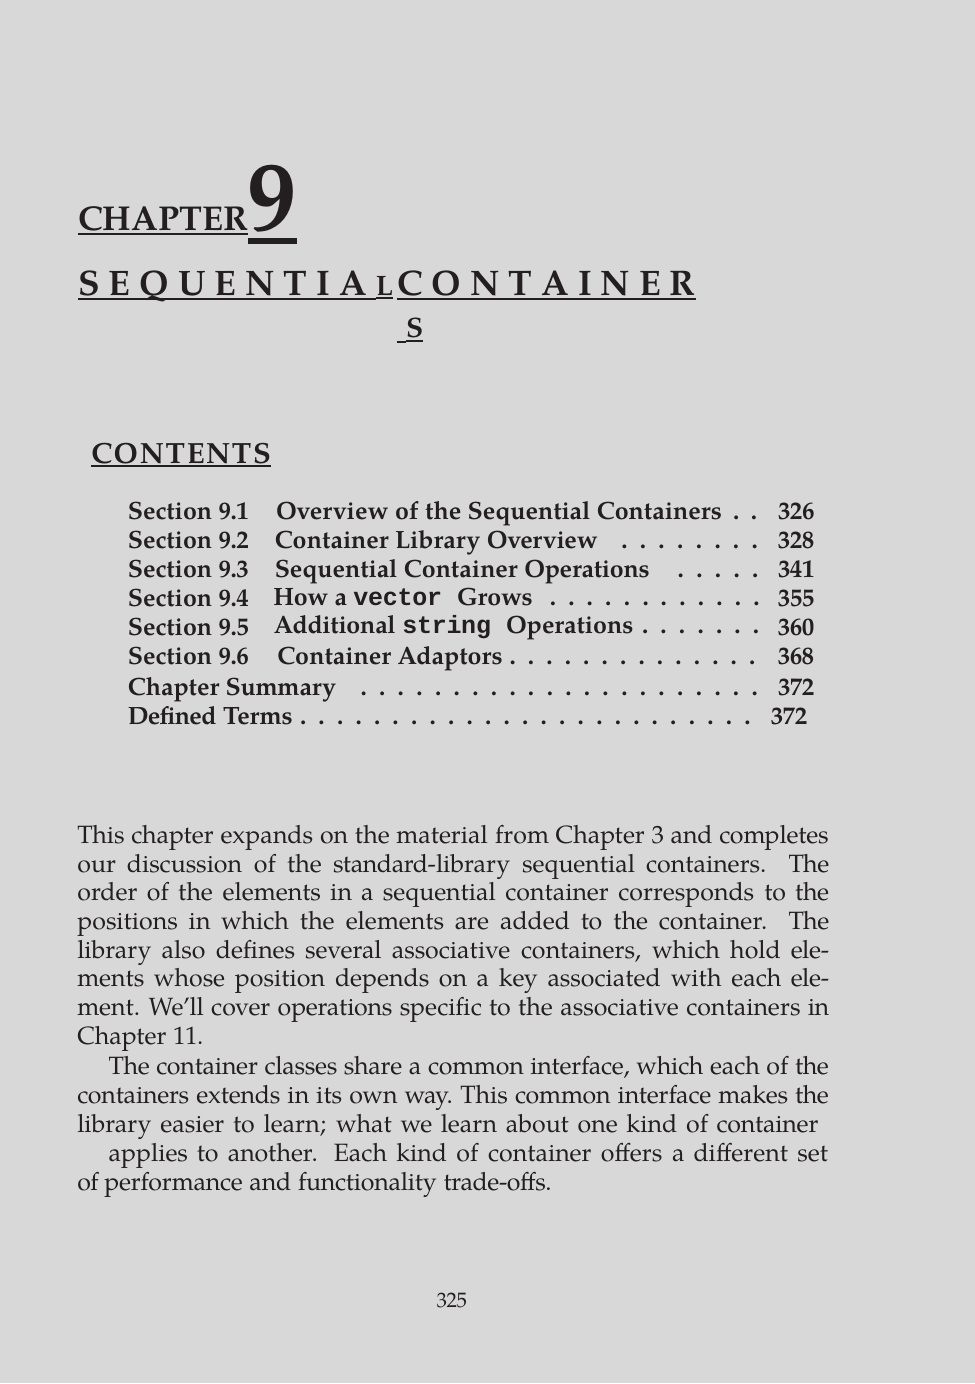

# C	H	A	P	T	E	R	9
S E Q U E N T I A L
C O N T A I N E R S
Contents
| Section 9.1 | Overview of the Sequential Containers . . | 326 |
| --- | --- | --- |
| Section 9.2 | Container Library Overview . . . . . . . . | 328 |
| Section 9.3 | Sequential Container Operations . . . . . | 341 |
| Section 9.4 | How a vector Grows . . . . . . . . . . . . | 355 |
| Section 9.5 | Additional string Operations . . . . . . . | 360 |
| Section 9.6 | Container Adaptors . . . . . . . . . . . . . . | 368 |
Chapter Summary	. . . . . . . . . . . . . . . . . . . . . .  372
Defined Terms . . . . . . . . . . . . . . . . . . . . . . . . .  372
This chapter expands on the material from Chapter 3 and completes our discussion of the standard-library sequential containers.  The order of the elements in a sequential container corresponds to the positions in which the elements are added to the container.  The library also defines several associative containers, which hold ele- ments whose position depends on a key associated with each ele- ment. We’ll cover operations specific to the associative containers in Chapter 11.
The container classes share a common interface, which each of the containers extends in its own way. This common interface makes the library easier to learn; what we learn about one kind of container
applies to another. Each kind of container offers a different set of performance and functionality trade-offs.
325